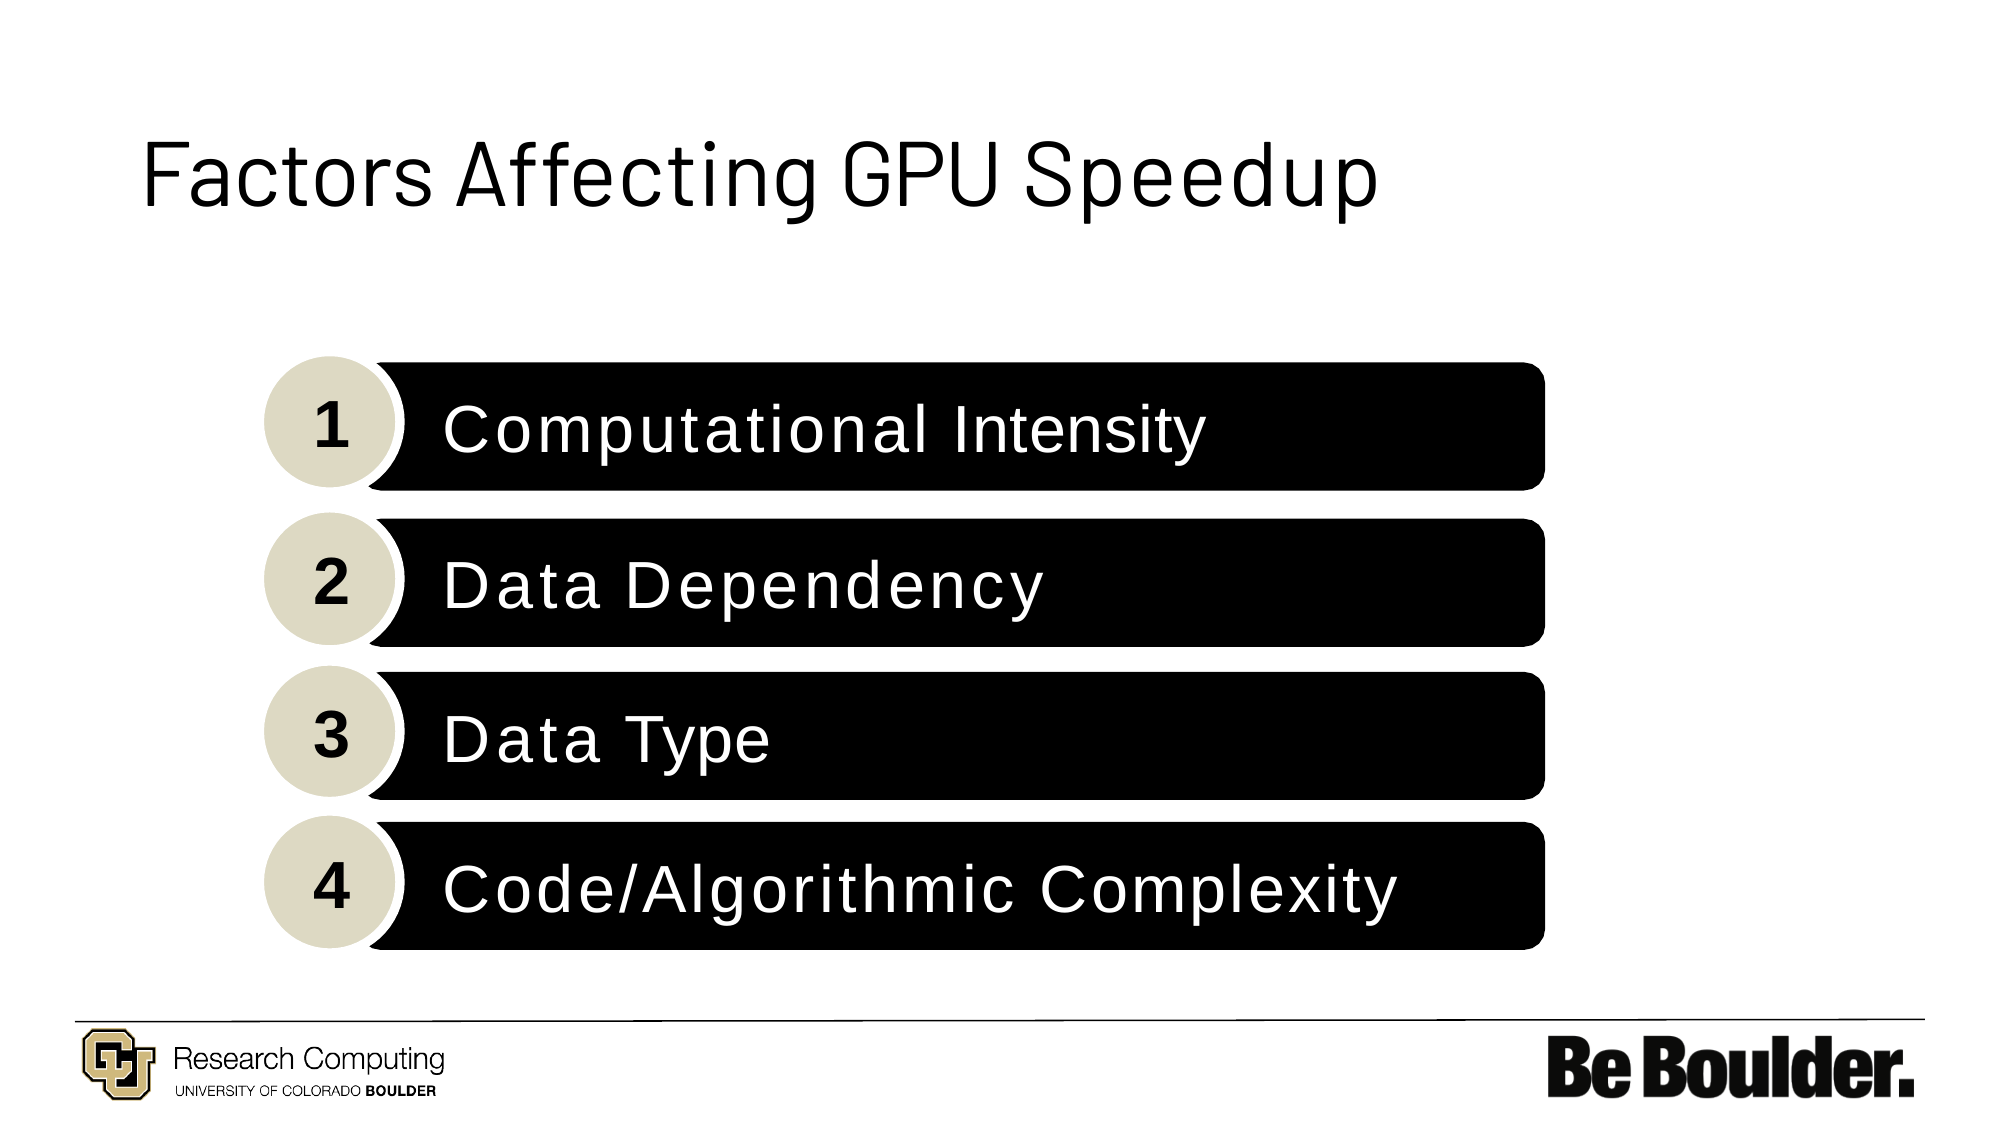

# Factors Affecting GPU Speedup

1
Computational Intensity

2
Data Dependency

3
Data Type

4
Code/Algorithmic Complexity